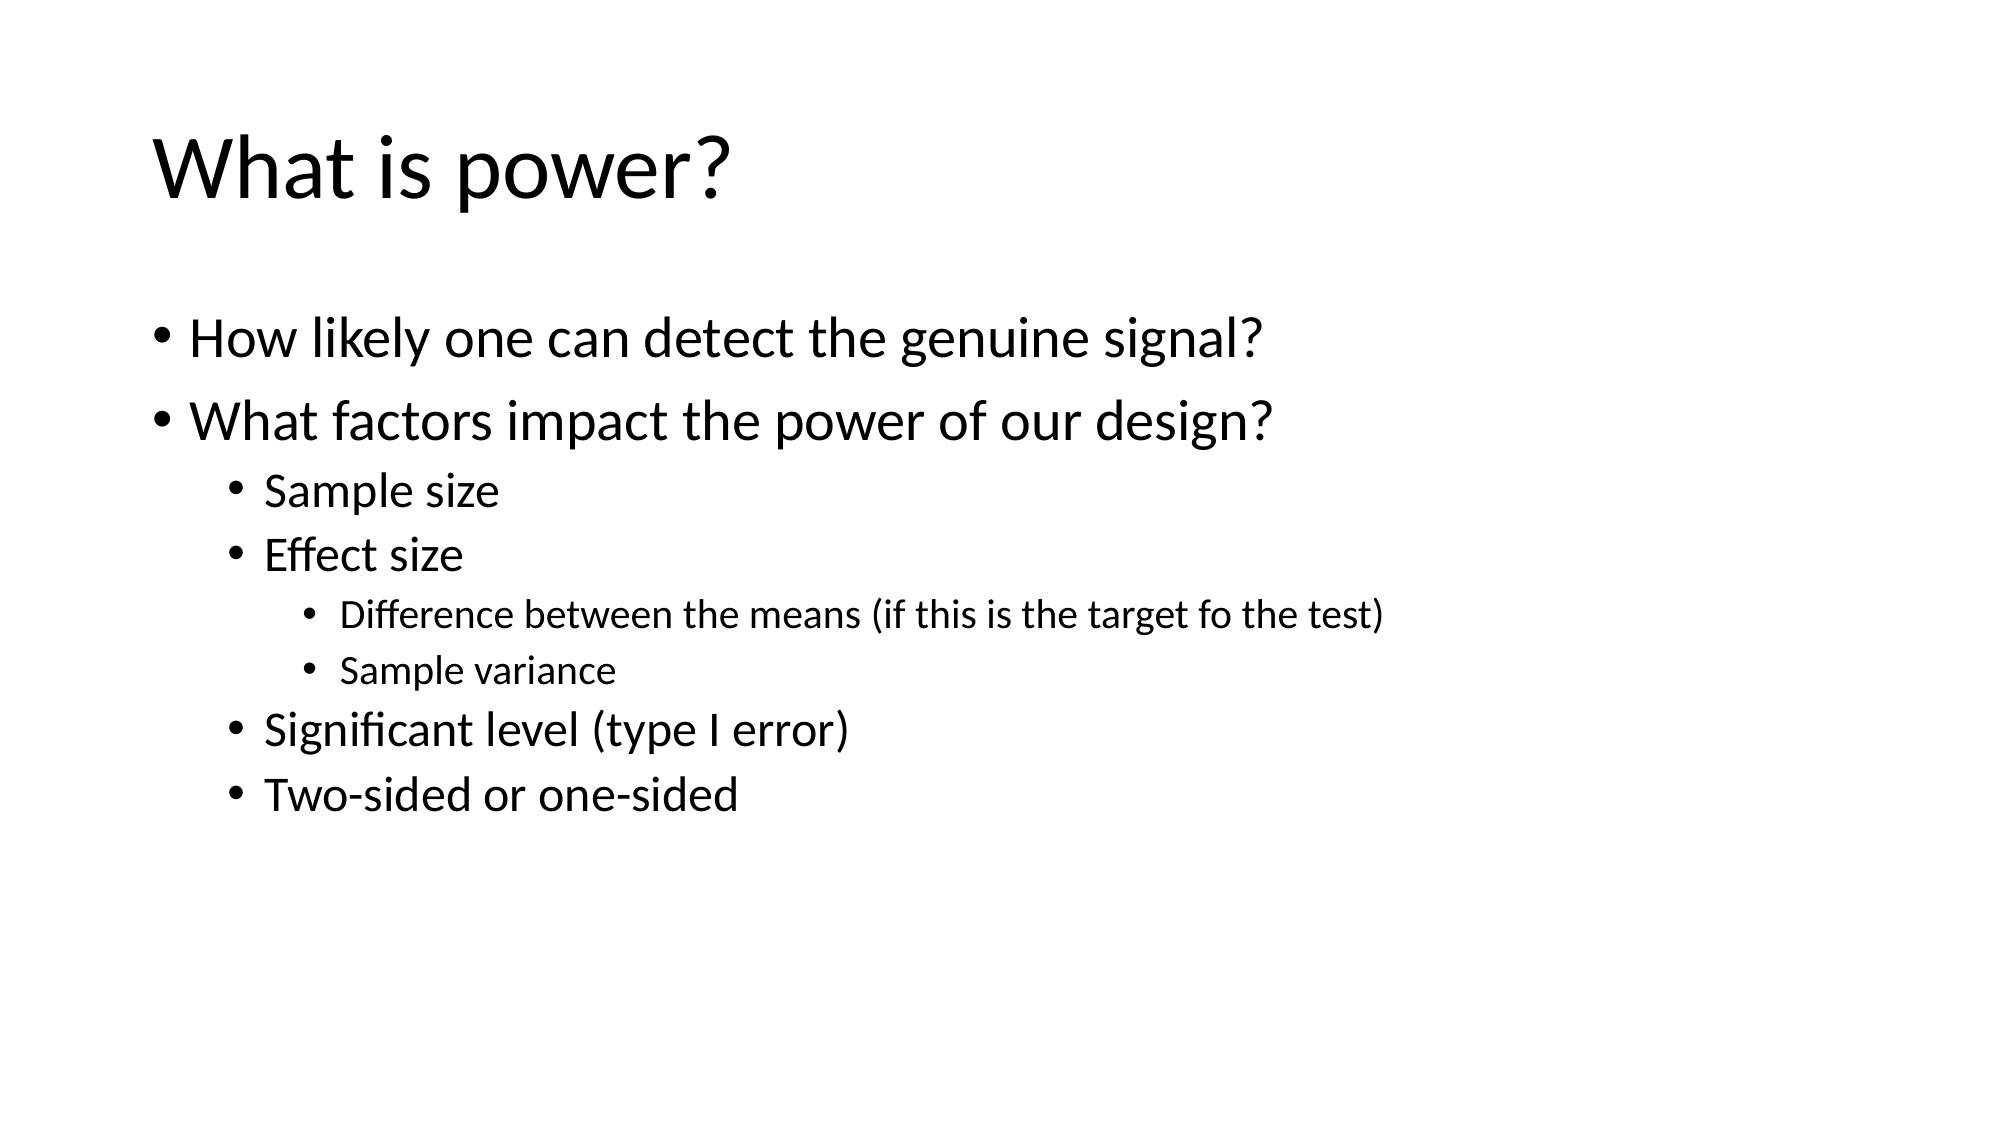

# What is power?
How likely one can detect the genuine signal?
What factors impact the power of our design?
Sample size
Effect size
Difference between the means (if this is the target fo the test)
Sample variance
Significant level (type I error)
Two-sided or one-sided